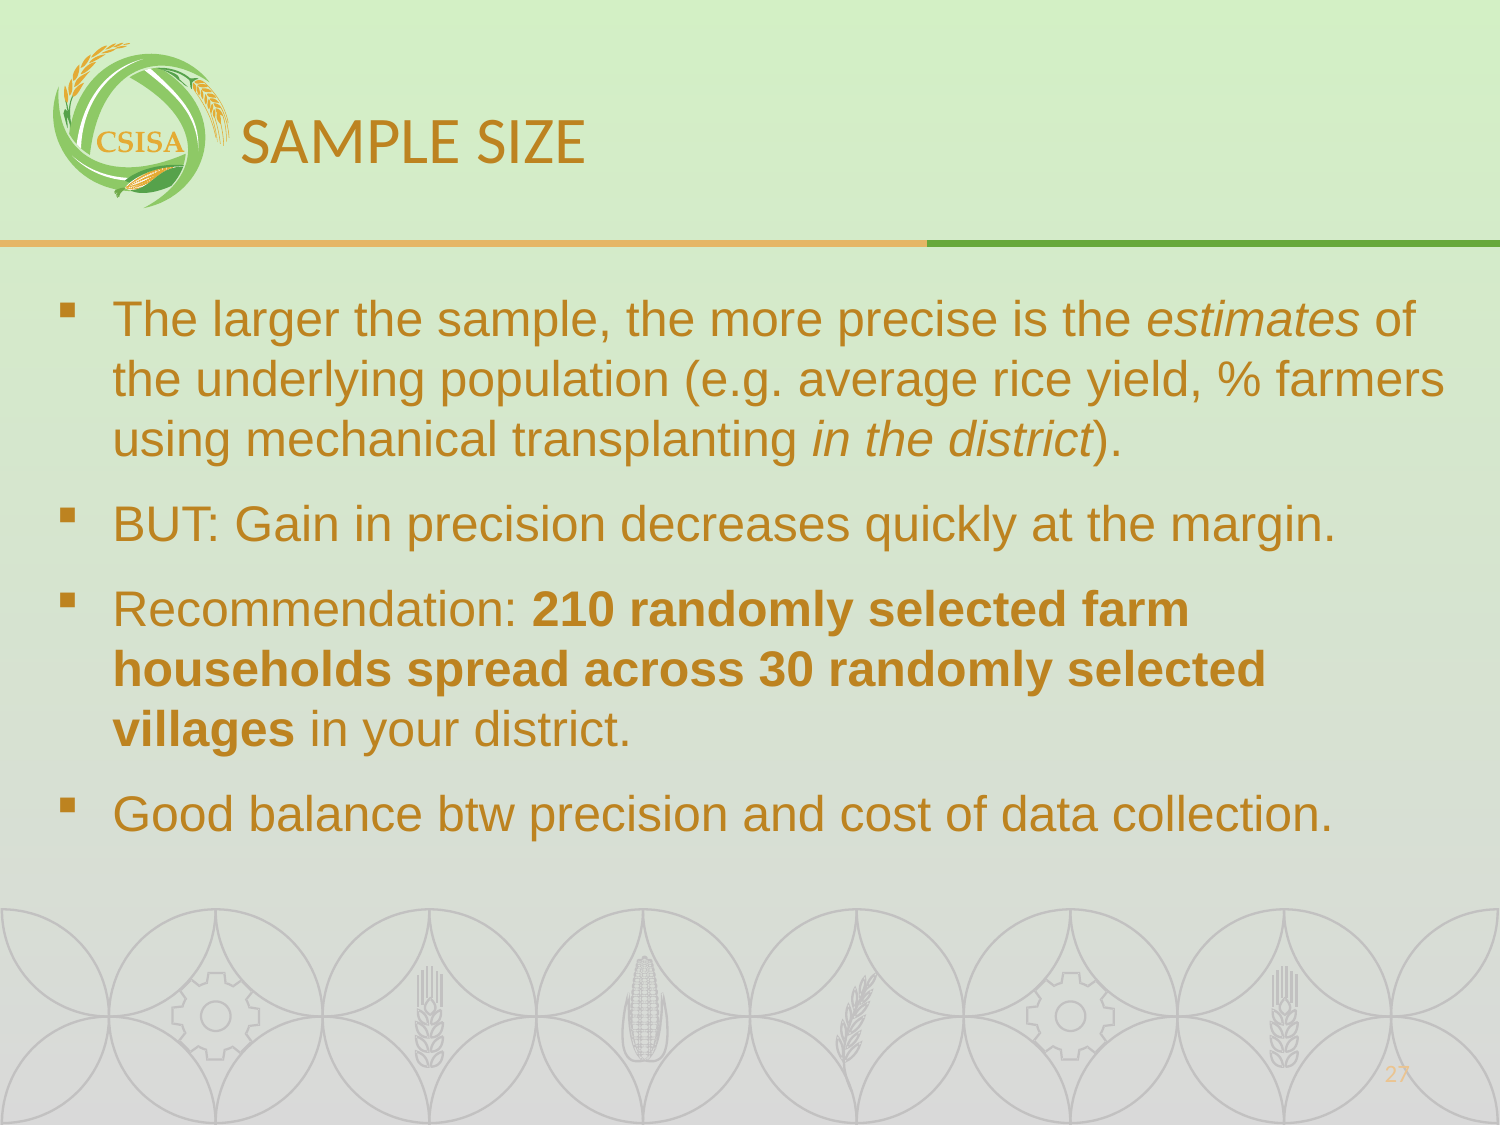

Sample size
The larger the sample, the more precise is the estimates of the underlying population (e.g. average rice yield, % farmers using mechanical transplanting in the district).
BUT: Gain in precision decreases quickly at the margin.
Recommendation: 210 randomly selected farm households spread across 30 randomly selected villages in your district.
Good balance btw precision and cost of data collection.
27